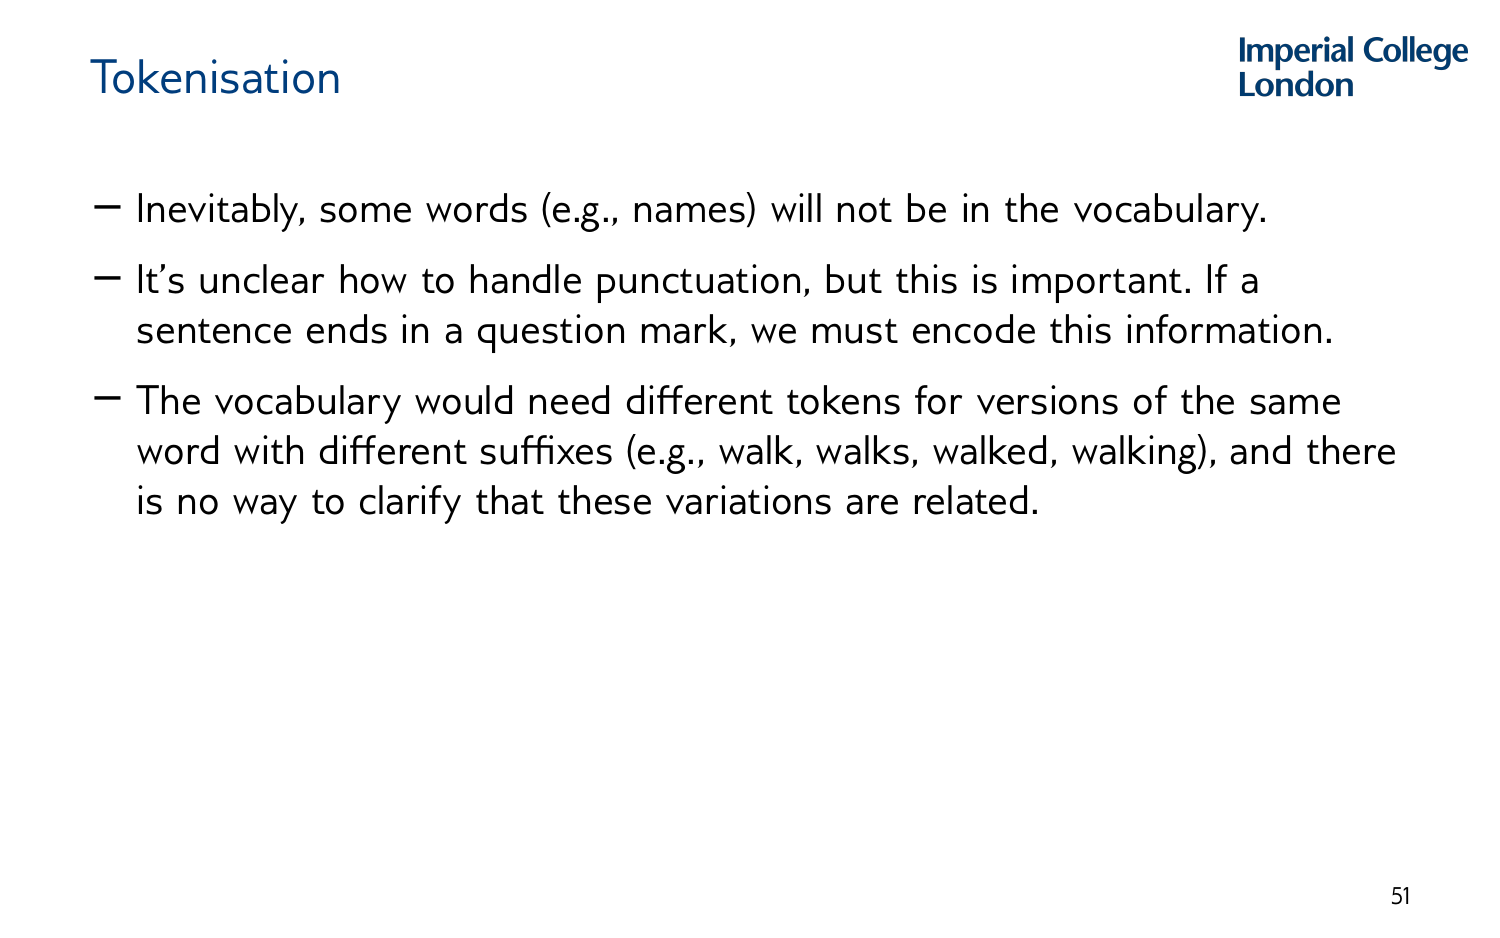

# Tokenisation
Inevitably, some words (e.g., names) will not be in the vocabulary.
It’s unclear how to handle punctuation, but this is important. If a sentence ends in a question mark, we must encode this information.
The vocabulary would need different tokens for versions of the same word with different suffixes (e.g., walk, walks, walked, walking), and there is no way to clarify that these variations are related.

51